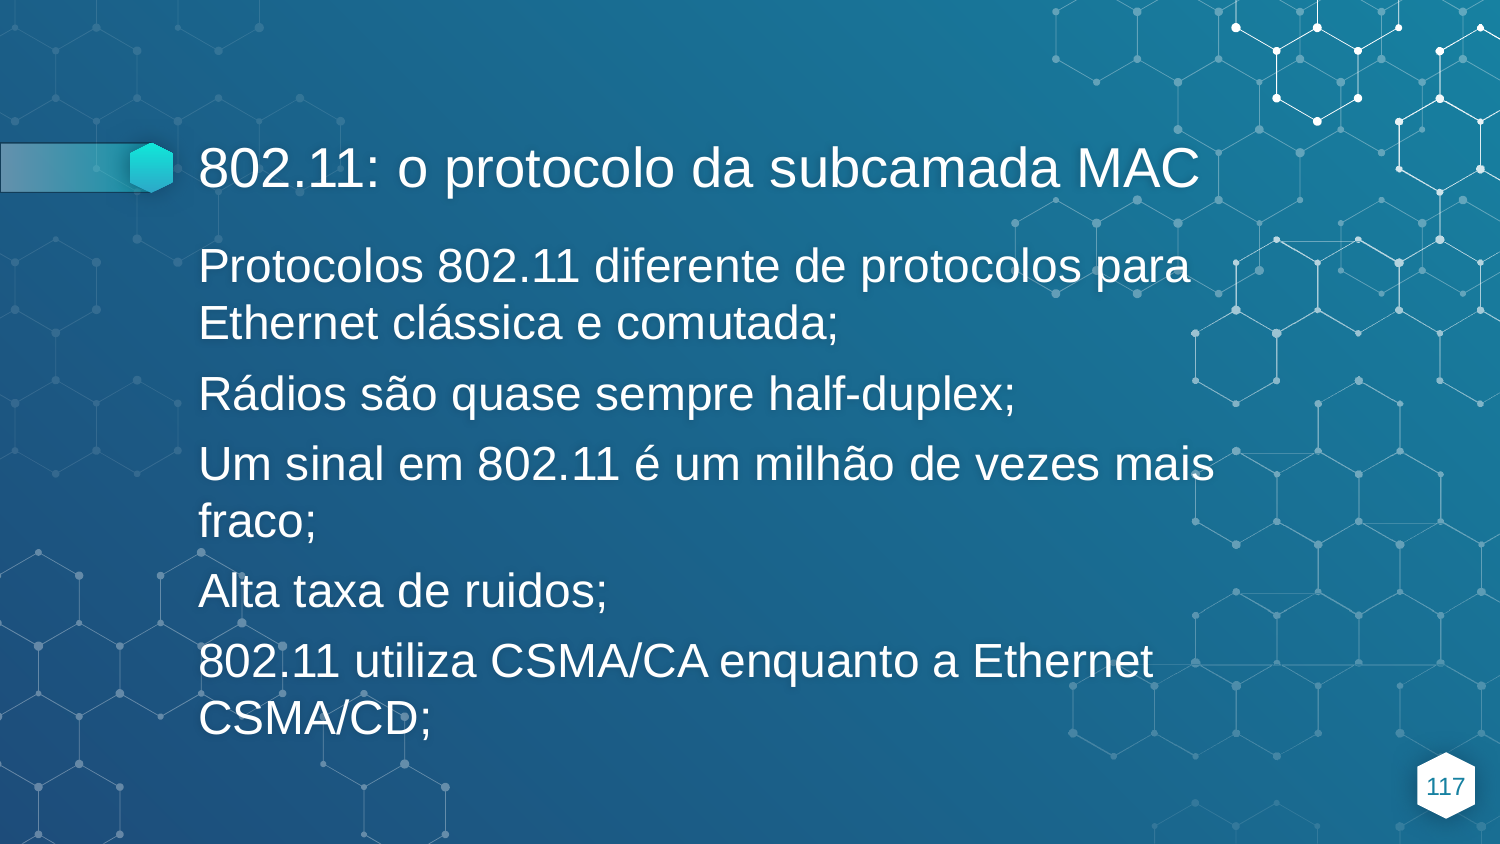

# 802.11: o protocolo da subcamada MAC
Protocolos 802.11 diferente de protocolos para Ethernet clássica e comutada;
Rádios são quase sempre half-duplex;
Um sinal em 802.11 é um milhão de vezes mais fraco;
Alta taxa de ruidos;
802.11 utiliza CSMA/CA enquanto a Ethernet CSMA/CD;

117